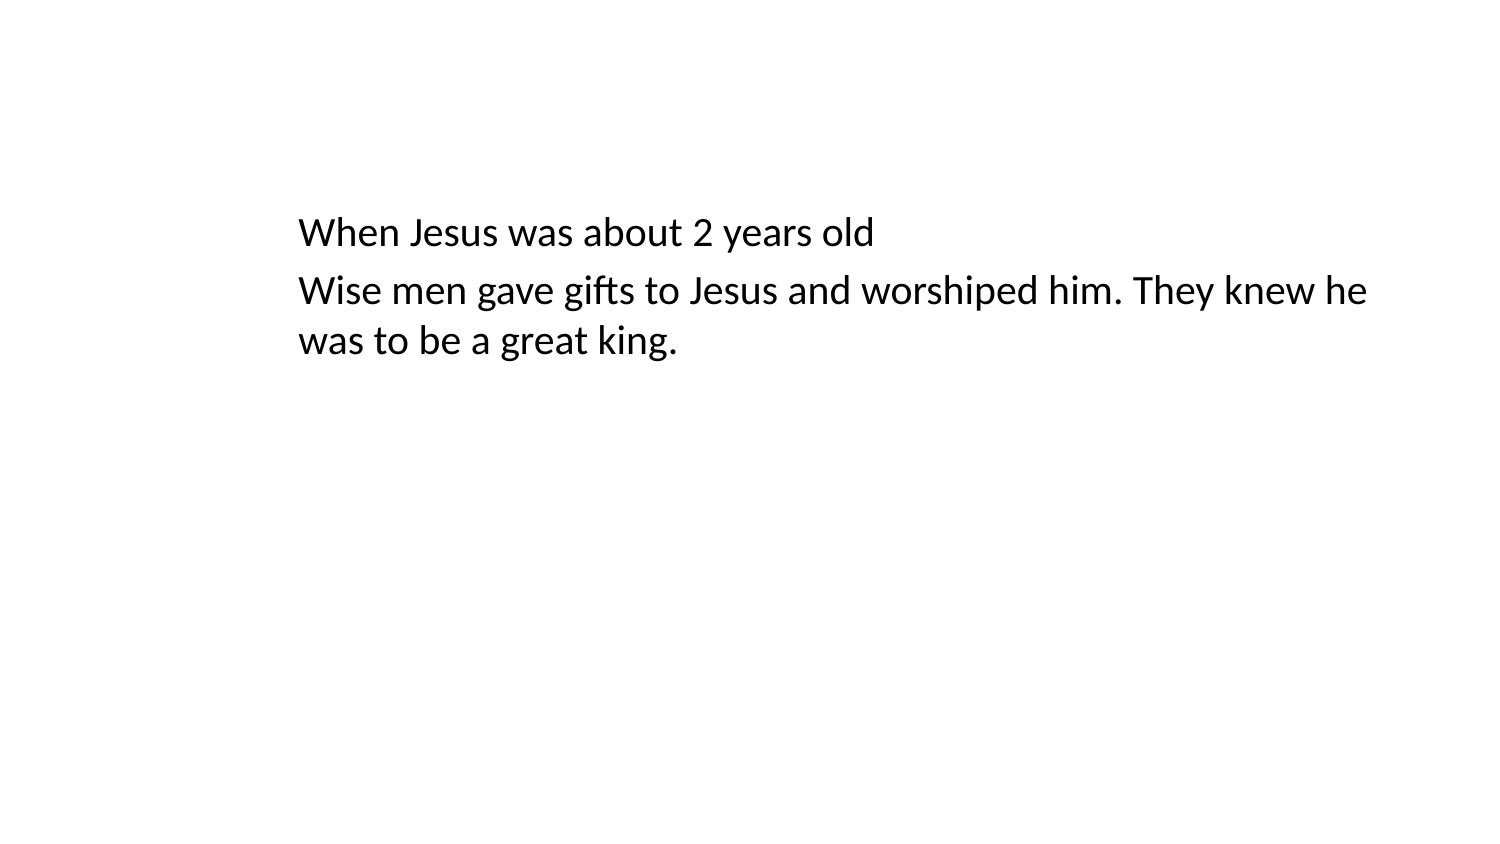

When Jesus was about 2 years old
Wise men gave gifts to Jesus and worshiped him. They knew he was to be a great king.